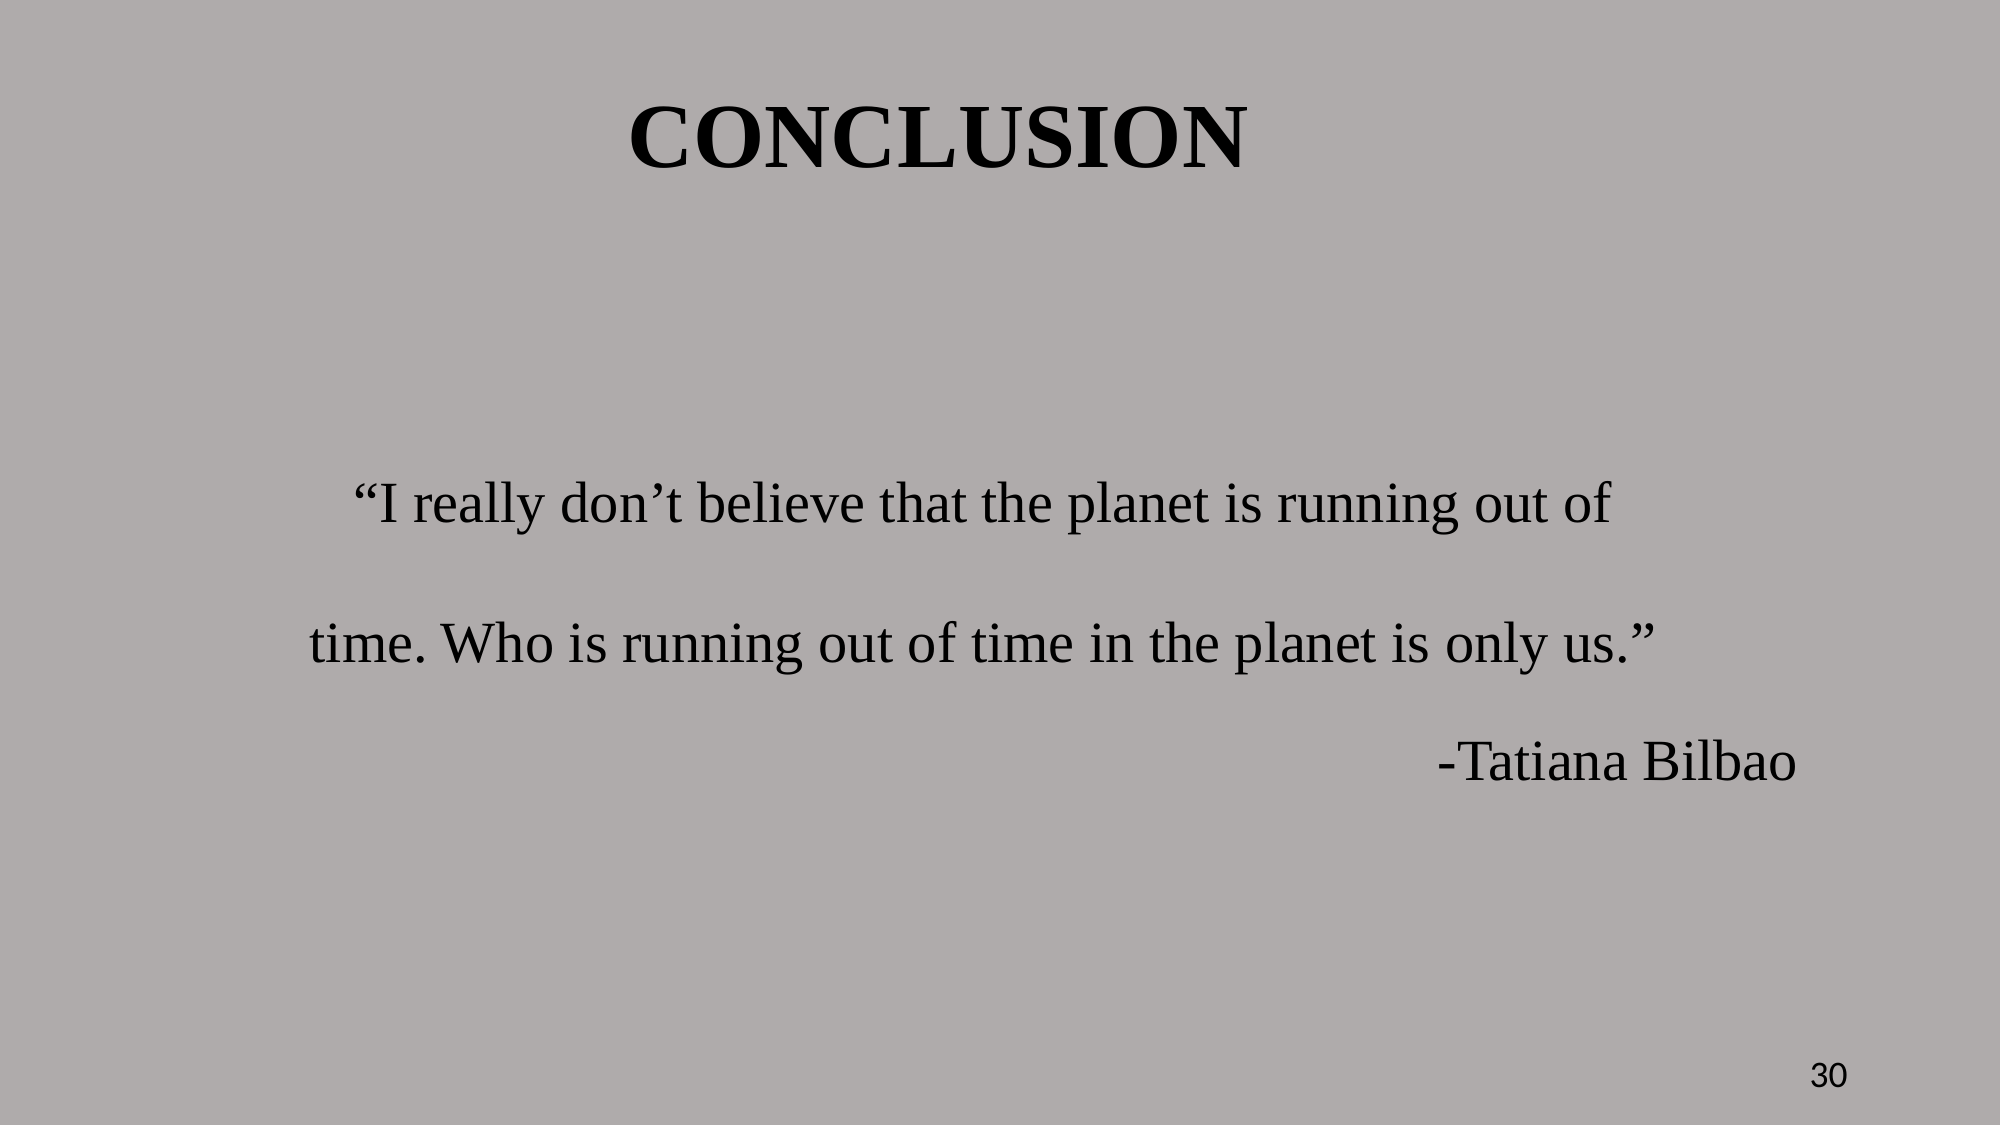

CONCLUSION
“I really don’t believe that the planet is running out of time. Who is running out of time in the planet is only us.”
-Tatiana Bilbao
30